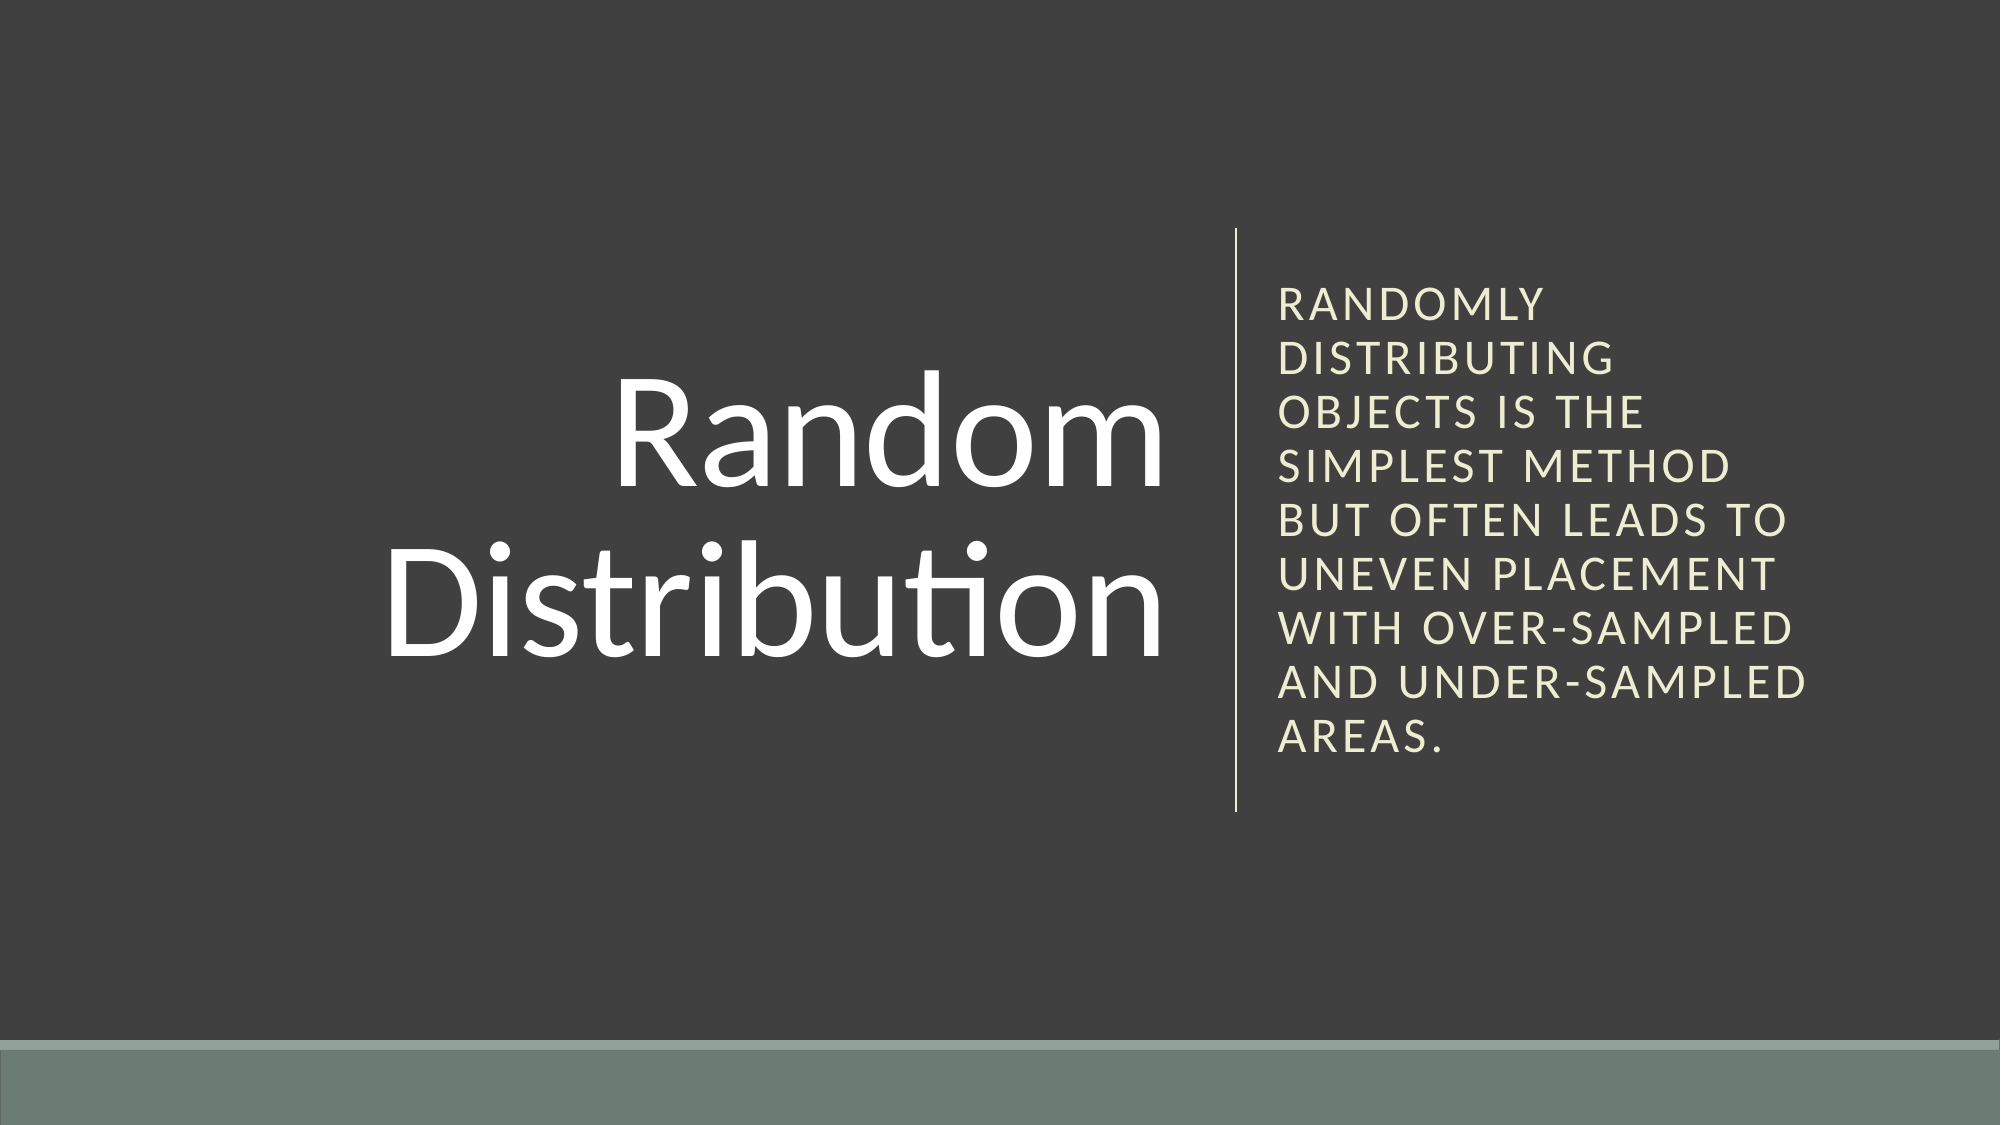

# Random Distribution
Randomly distributing objects is the simplest method but often leads to uneven placement with over-sampled and under-sampled areas.